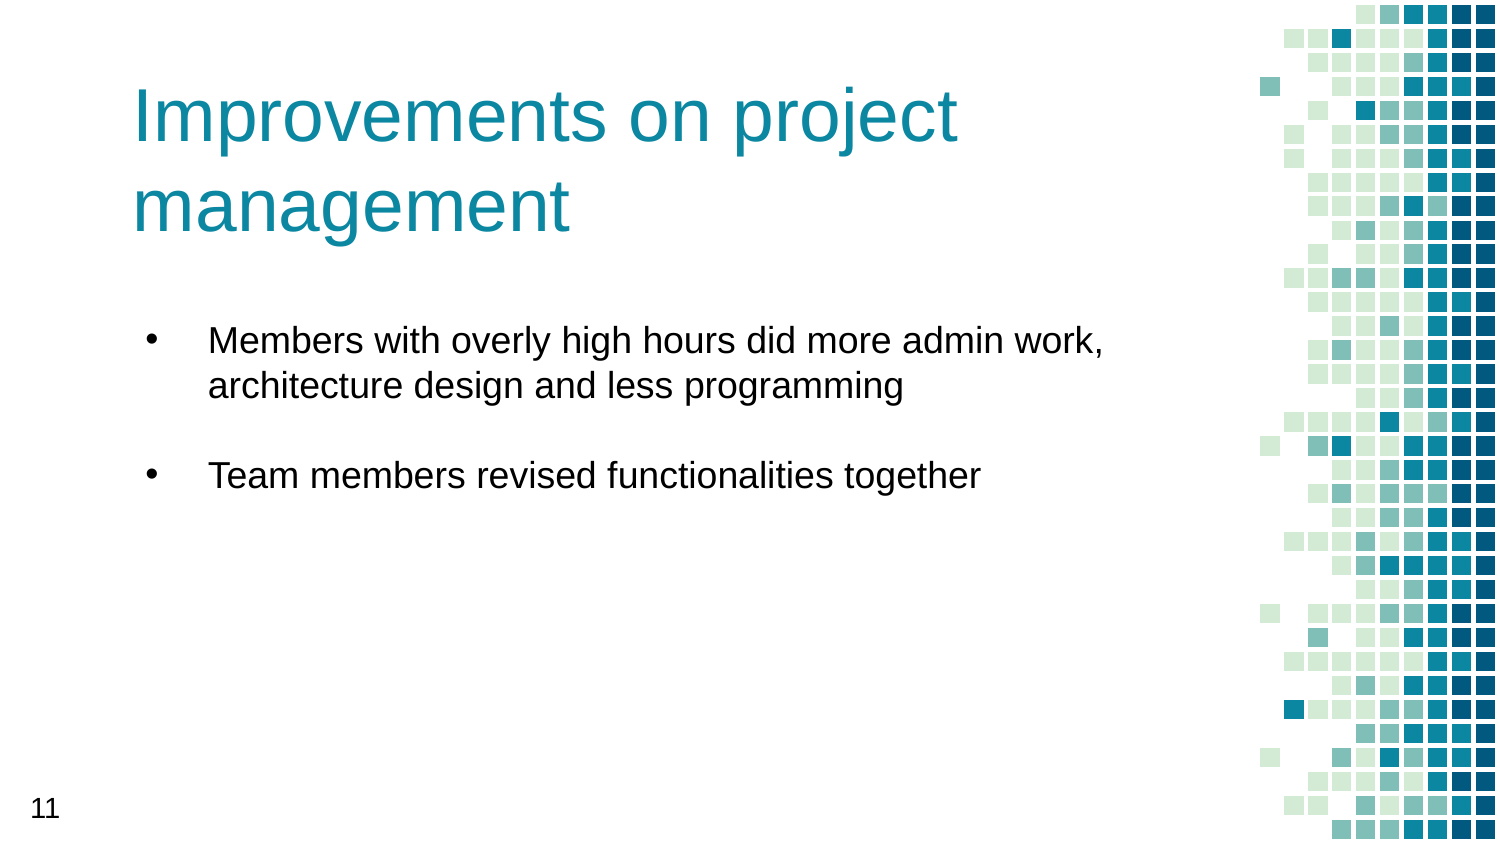

# Improvements on project management
Members with overly high hours did more admin work, architecture design and less programming
Team members revised functionalities together

11